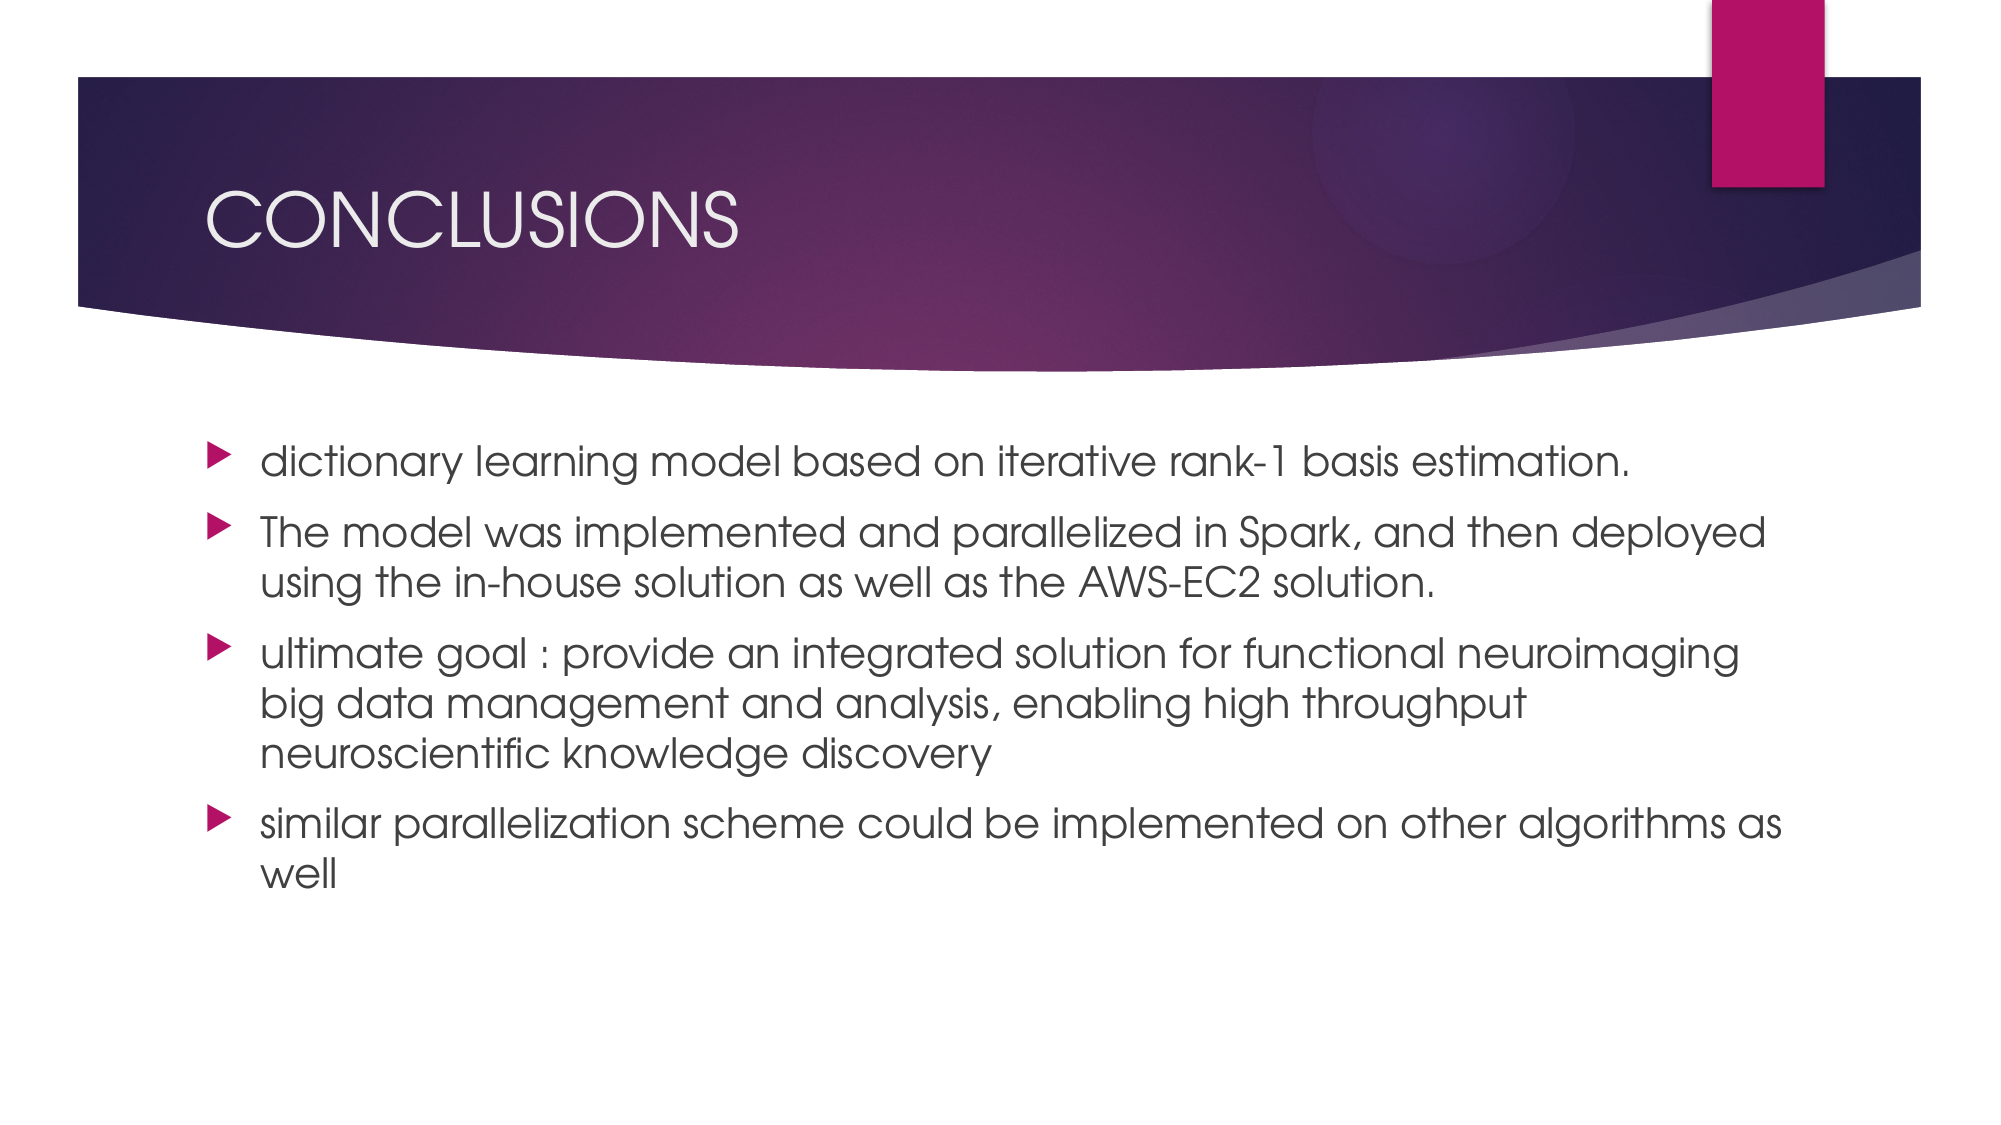

# CONCLUSIONS
dictionary learning model based on iterative rank-1 basis estimation.
The model was implemented and parallelized in Spark, and then deployed using the in-house solution as well as the AWS-EC2 solution.
ultimate goal : provide an integrated solution for functional neuroimaging big data management and analysis, enabling high throughput neuroscientific knowledge discovery
similar parallelization scheme could be implemented on other algorithms as well